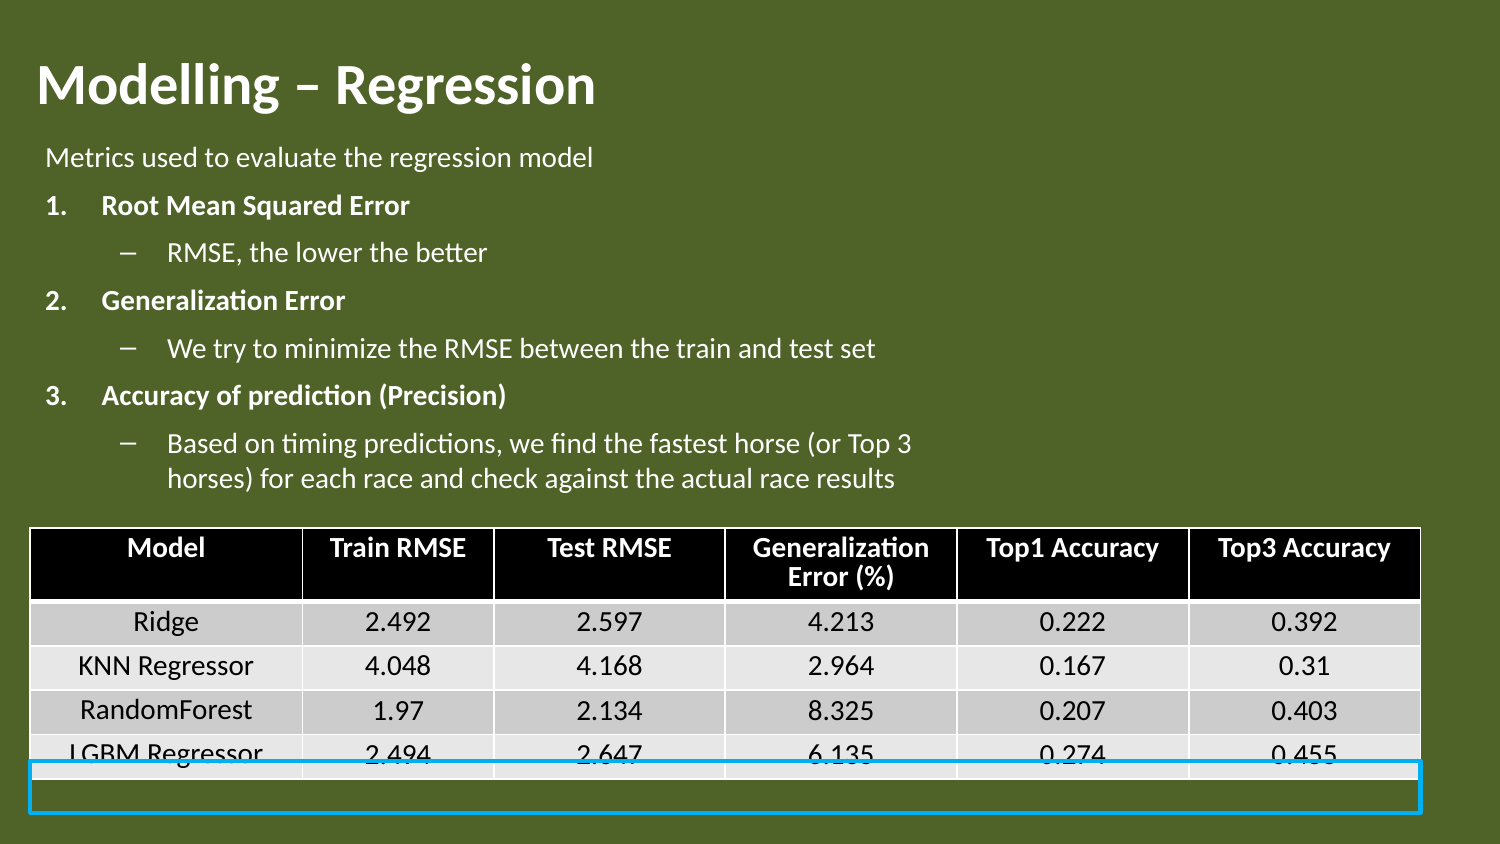

# Modelling – Regression
Metrics used to evaluate the regression model
Root Mean Squared Error
RMSE, the lower the better
Generalization Error
We try to minimize the RMSE between the train and test set
Accuracy of prediction (Precision)
Based on timing predictions, we find the fastest horse (or Top 3 horses) for each race and check against the actual race results

| Model | Train RMSE | Test RMSE | Generalization Error (%) | Top1 Accuracy | Top3 Accuracy |
| --- | --- | --- | --- | --- | --- |
| Ridge | 2.492 | 2.597 | 4.213 | 0.222 | 0.392 |
| KNN Regressor | 4.048 | 4.168 | 2.964 | 0.167 | 0.31 |
| RandomForest | 1.97 | 2.134 | 8.325 | 0.207 | 0.403 |
| LGBM Regressor | 2.494 | 2.647 | 6.135 | 0.274 | 0.455 |